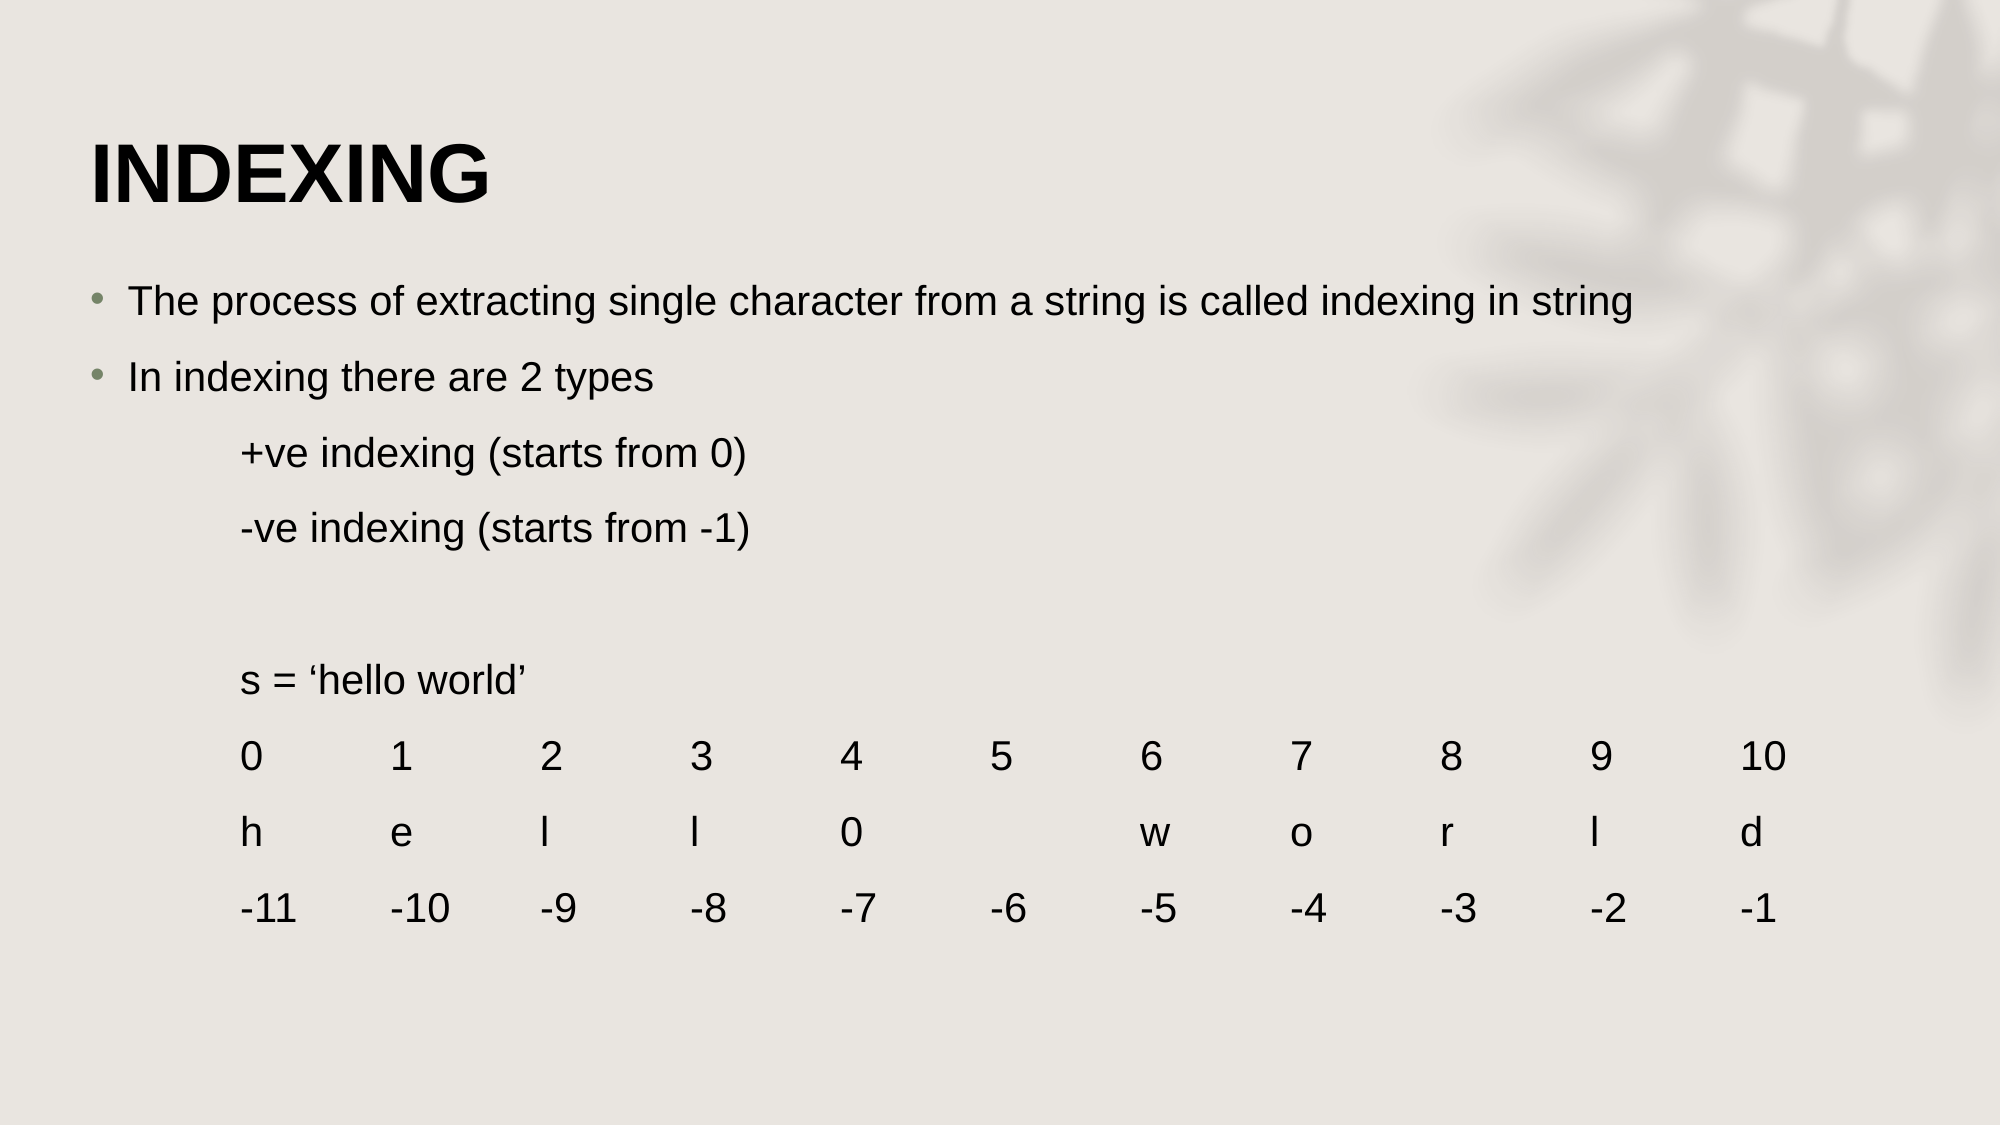

# INDEXING
The process of extracting single character from a string is called indexing in string
In indexing there are 2 types
	+ve indexing (starts from 0)
	-ve indexing (starts from -1)

	s = ‘hello world’
	0	1	2	3	4	5	6	7	8	9	10
	h	e	l	l	0		w	o	r	l	d
	-11	-10	-9	-8	-7	-6	-5	-4	-3	-2	-1